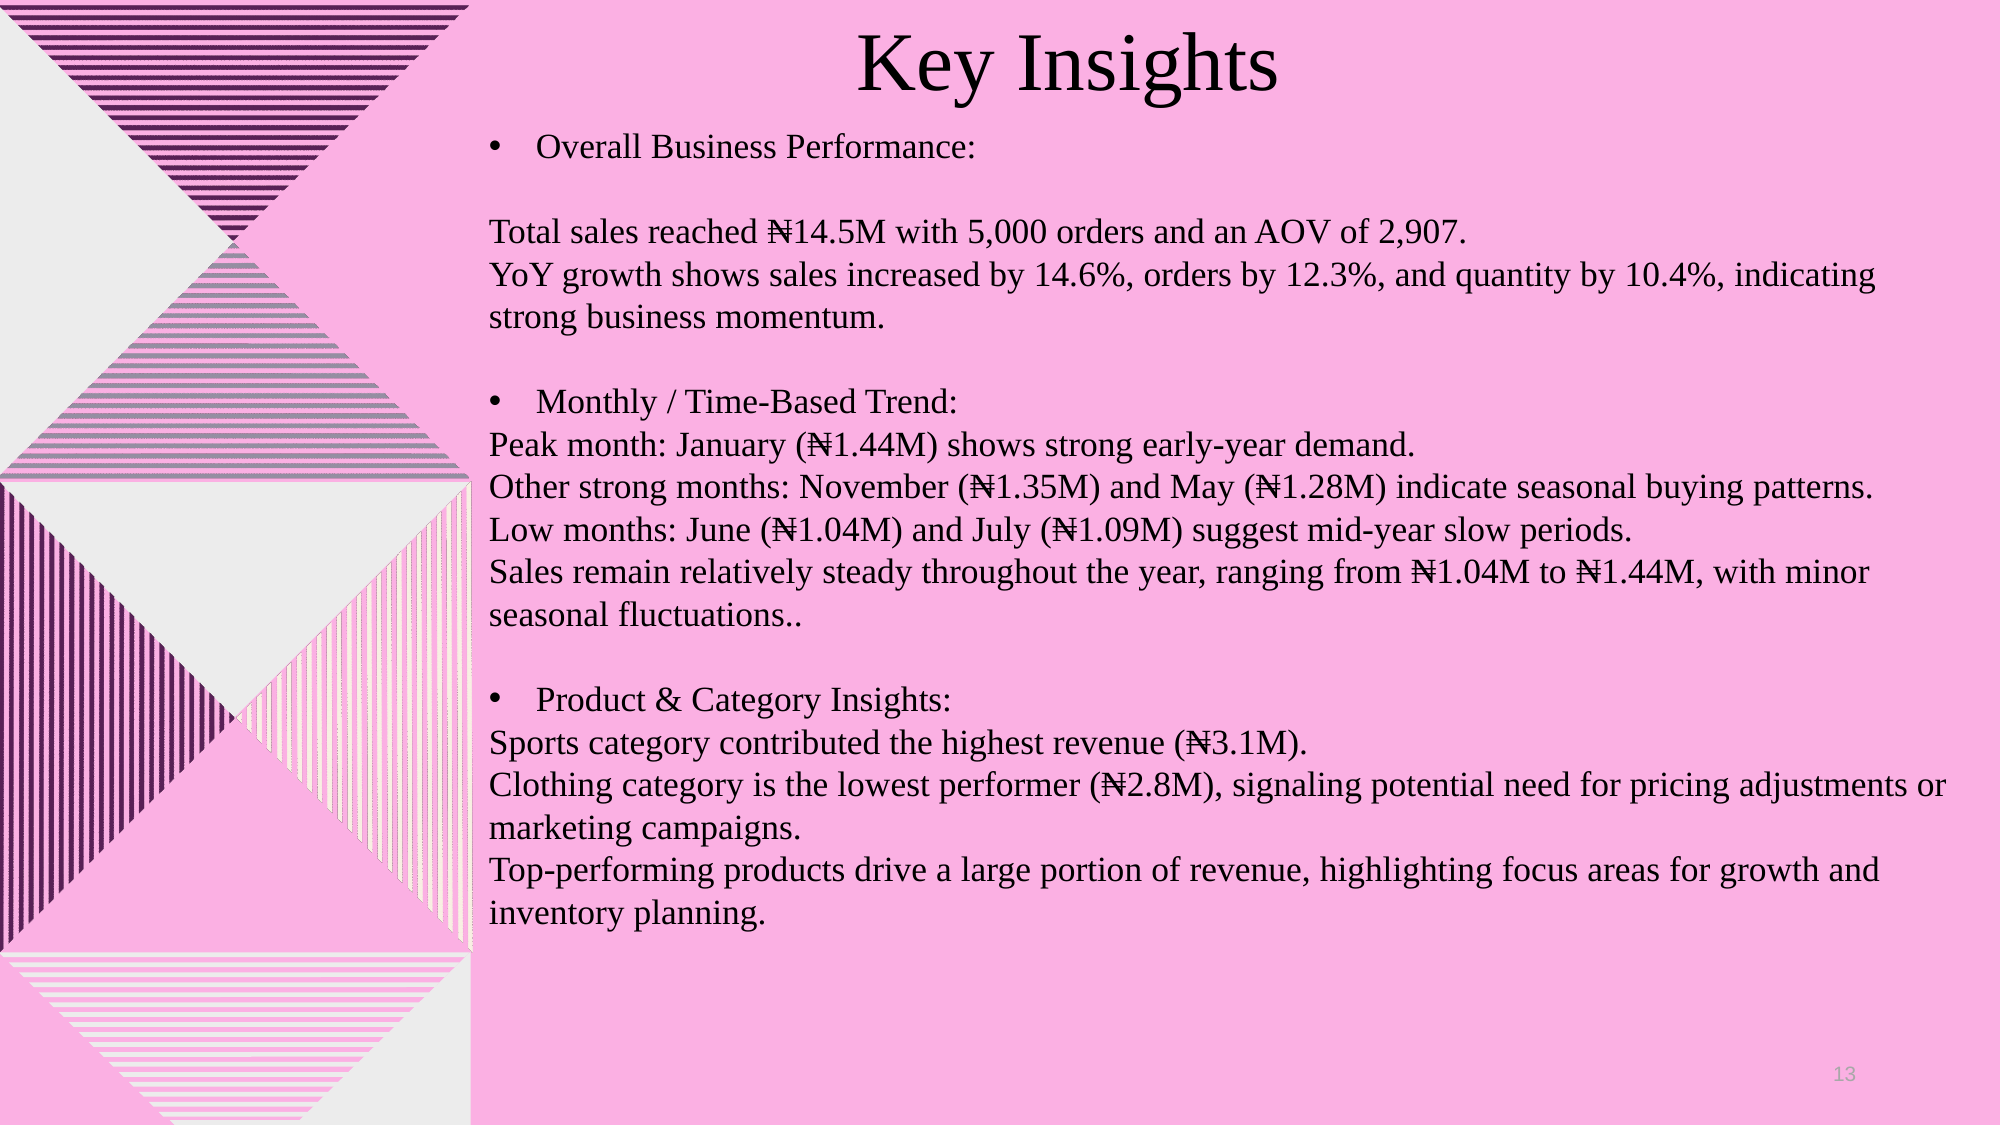

Key Insights
Overall Business Performance:

Total sales reached ₦14.5M with 5,000 orders and an AOV of 2,907.
YoY growth shows sales increased by 14.6%, orders by 12.3%, and quantity by 10.4%, indicating strong business momentum.

Monthly / Time-Based Trend:
Peak month: January (₦1.44M) shows strong early-year demand.
Other strong months: November (₦1.35M) and May (₦1.28M) indicate seasonal buying patterns.
Low months: June (₦1.04M) and July (₦1.09M) suggest mid-year slow periods.
Sales remain relatively steady throughout the year, ranging from ₦1.04M to ₦1.44M, with minor seasonal fluctuations..

Product & Category Insights:
Sports category contributed the highest revenue (₦3.1M).
Clothing category is the lowest performer (₦2.8M), signaling potential need for pricing adjustments or marketing campaigns.
Top-performing products drive a large portion of revenue, highlighting focus areas for growth and inventory planning.

13